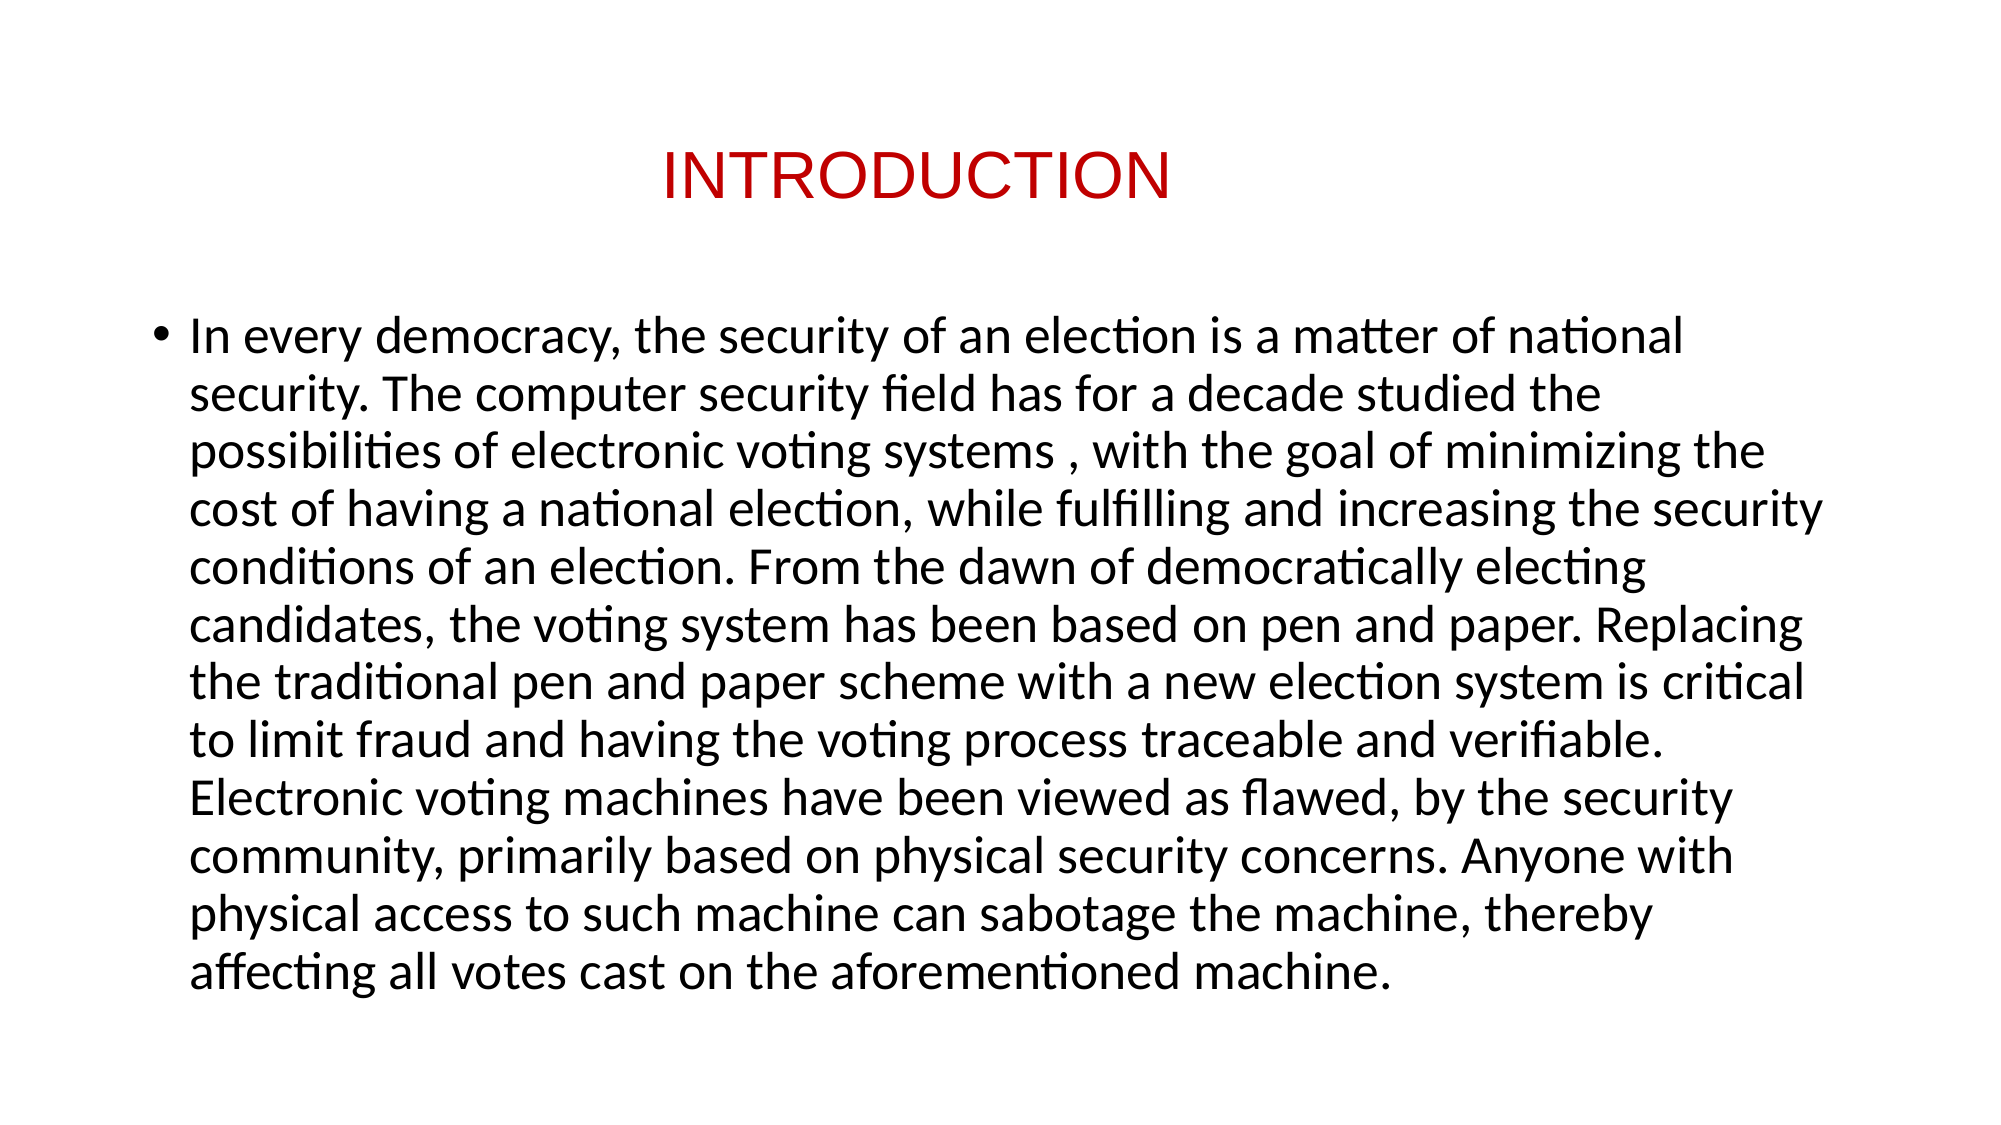

# INTRODUCTION
In every democracy, the security of an election is a matter of national security. The computer security field has for a decade studied the possibilities of electronic voting systems , with the goal of minimizing the cost of having a national election, while fulfilling and increasing the security conditions of an election. From the dawn of democratically electing candidates, the voting system has been based on pen and paper. Replacing the traditional pen and paper scheme with a new election system is critical to limit fraud and having the voting process traceable and verifiable. Electronic voting machines have been viewed as flawed, by the security community, primarily based on physical security concerns. Anyone with physical access to such machine can sabotage the machine, thereby affecting all votes cast on the aforementioned machine.